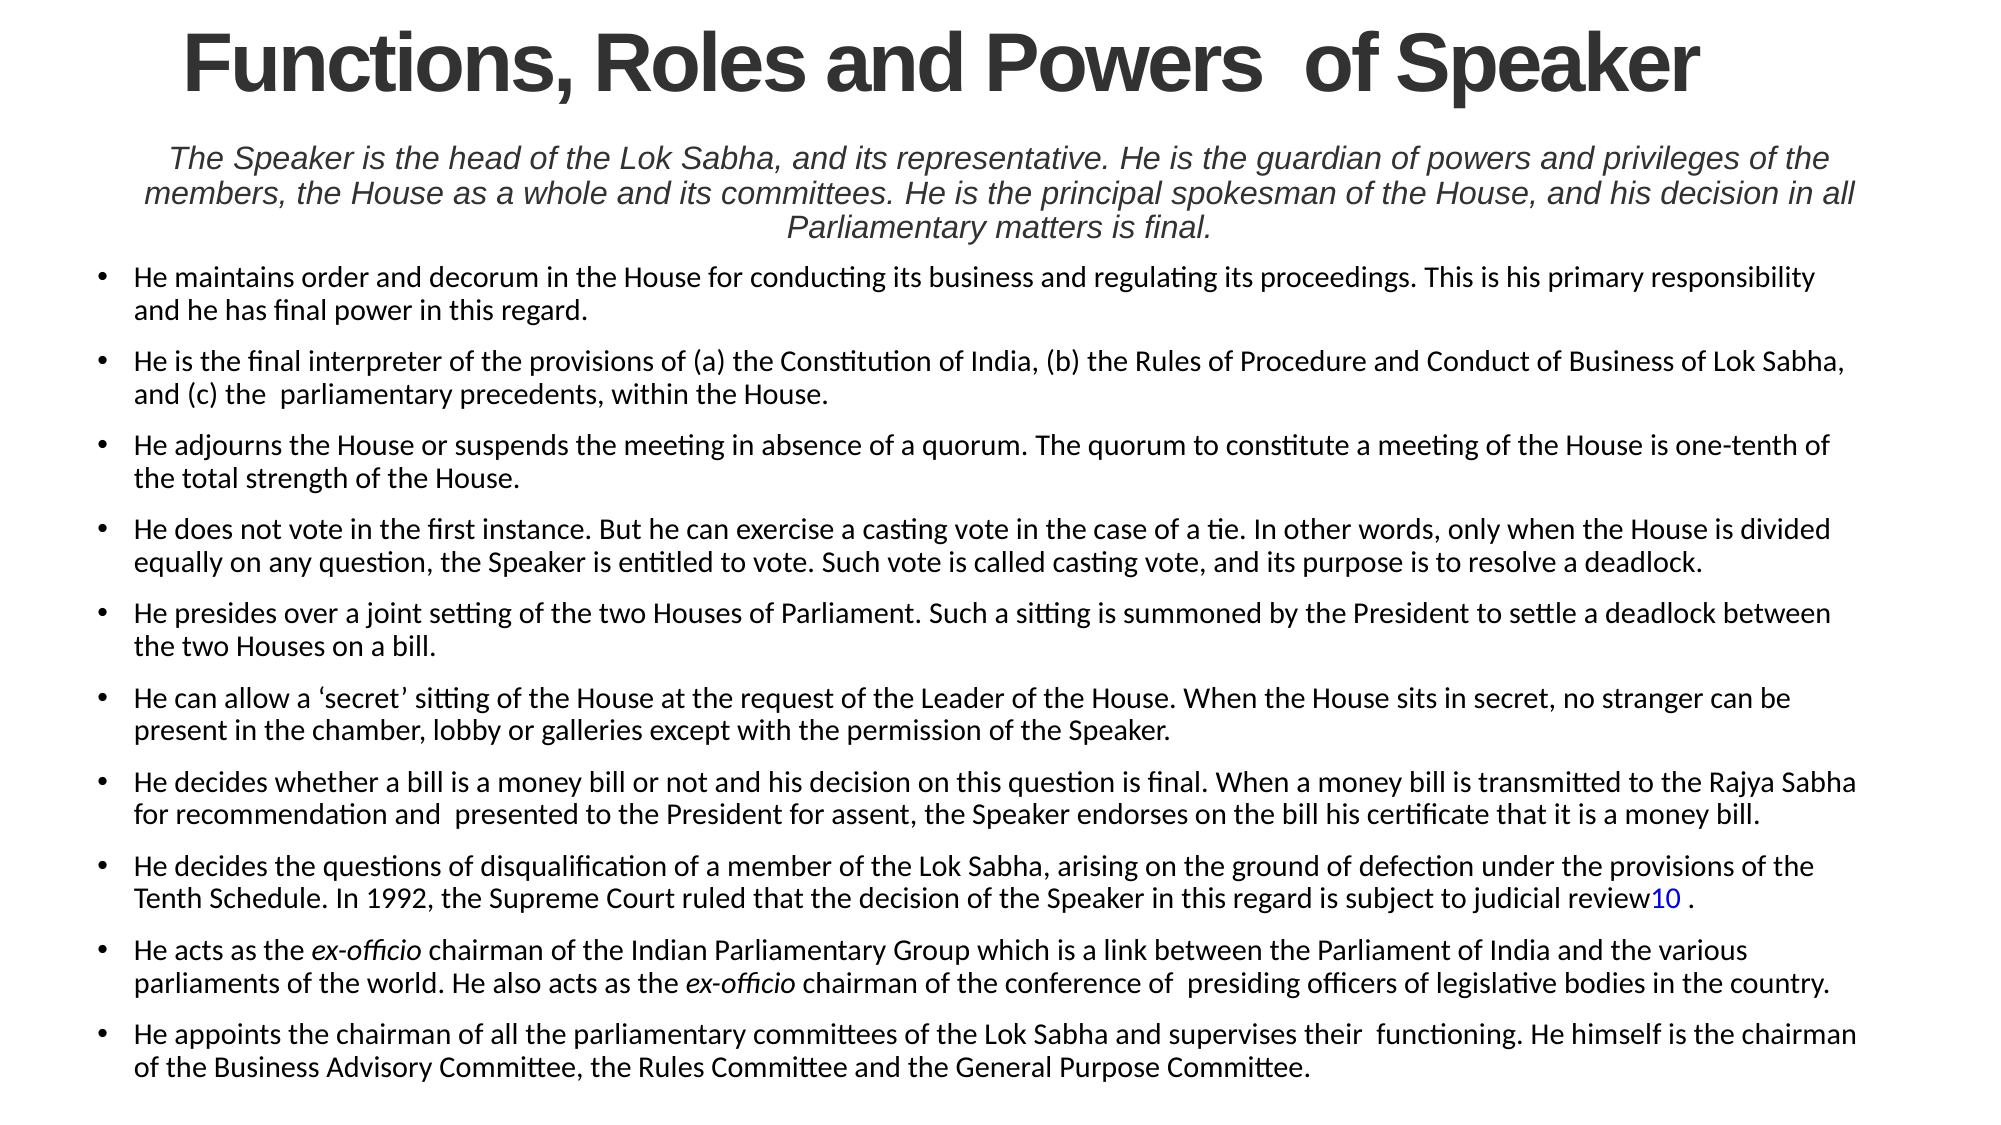

Functions, Roles and Powers  of Speaker
The Speaker is the head of the Lok Sabha, and its representative. He is the guardian of powers and privileges of the members, the House as a whole and its committees. He is the principal spokesman of the House, and his decision in all Parliamentary matters is final.
He maintains order and decorum in the House for conducting its business and regulating its proceedings. This is his primary responsibility and he has final power in this regard.
He is the final interpreter of the provisions of (a) the Constitution of India, (b) the Rules of Procedure and Conduct of Business of Lok Sabha, and (c) the  parliamentary precedents, within the House.
He adjourns the House or suspends the meeting in absence of a quorum. The quorum to constitute a meeting of the House is one-tenth of the total strength of the House.
He does not vote in the first instance. But he can exercise a casting vote in the case of a tie. In other words, only when the House is divided equally on any question, the Speaker is entitled to vote. Such vote is called casting vote, and its purpose is to resolve a deadlock.
He presides over a joint setting of the two Houses of Parliament. Such a sitting is summoned by the President to settle a deadlock between the two Houses on a bill.
He can allow a ‘secret’ sitting of the House at the request of the Leader of the House. When the House sits in secret, no stranger can be present in the chamber, lobby or galleries except with the permission of the Speaker.
He decides whether a bill is a money bill or not and his decision on this question is final. When a money bill is transmitted to the Rajya Sabha for recommendation and  presented to the President for assent, the Speaker endorses on the bill his certificate that it is a money bill.
He decides the questions of disqualification of a member of the Lok Sabha, arising on the ground of defection under the provisions of the Tenth Schedule. In 1992, the Supreme Court ruled that the decision of the Speaker in this regard is subject to judicial review10 .
He acts as the ex-officio chairman of the Indian Parliamentary Group which is a link between the Parliament of India and the various parliaments of the world. He also acts as the ex-officio chairman of the conference of  presiding officers of legislative bodies in the country.
He appoints the chairman of all the parliamentary committees of the Lok Sabha and supervises their  functioning. He himself is the chairman of the Business Advisory Committee, the Rules Committee and the General Purpose Committee.